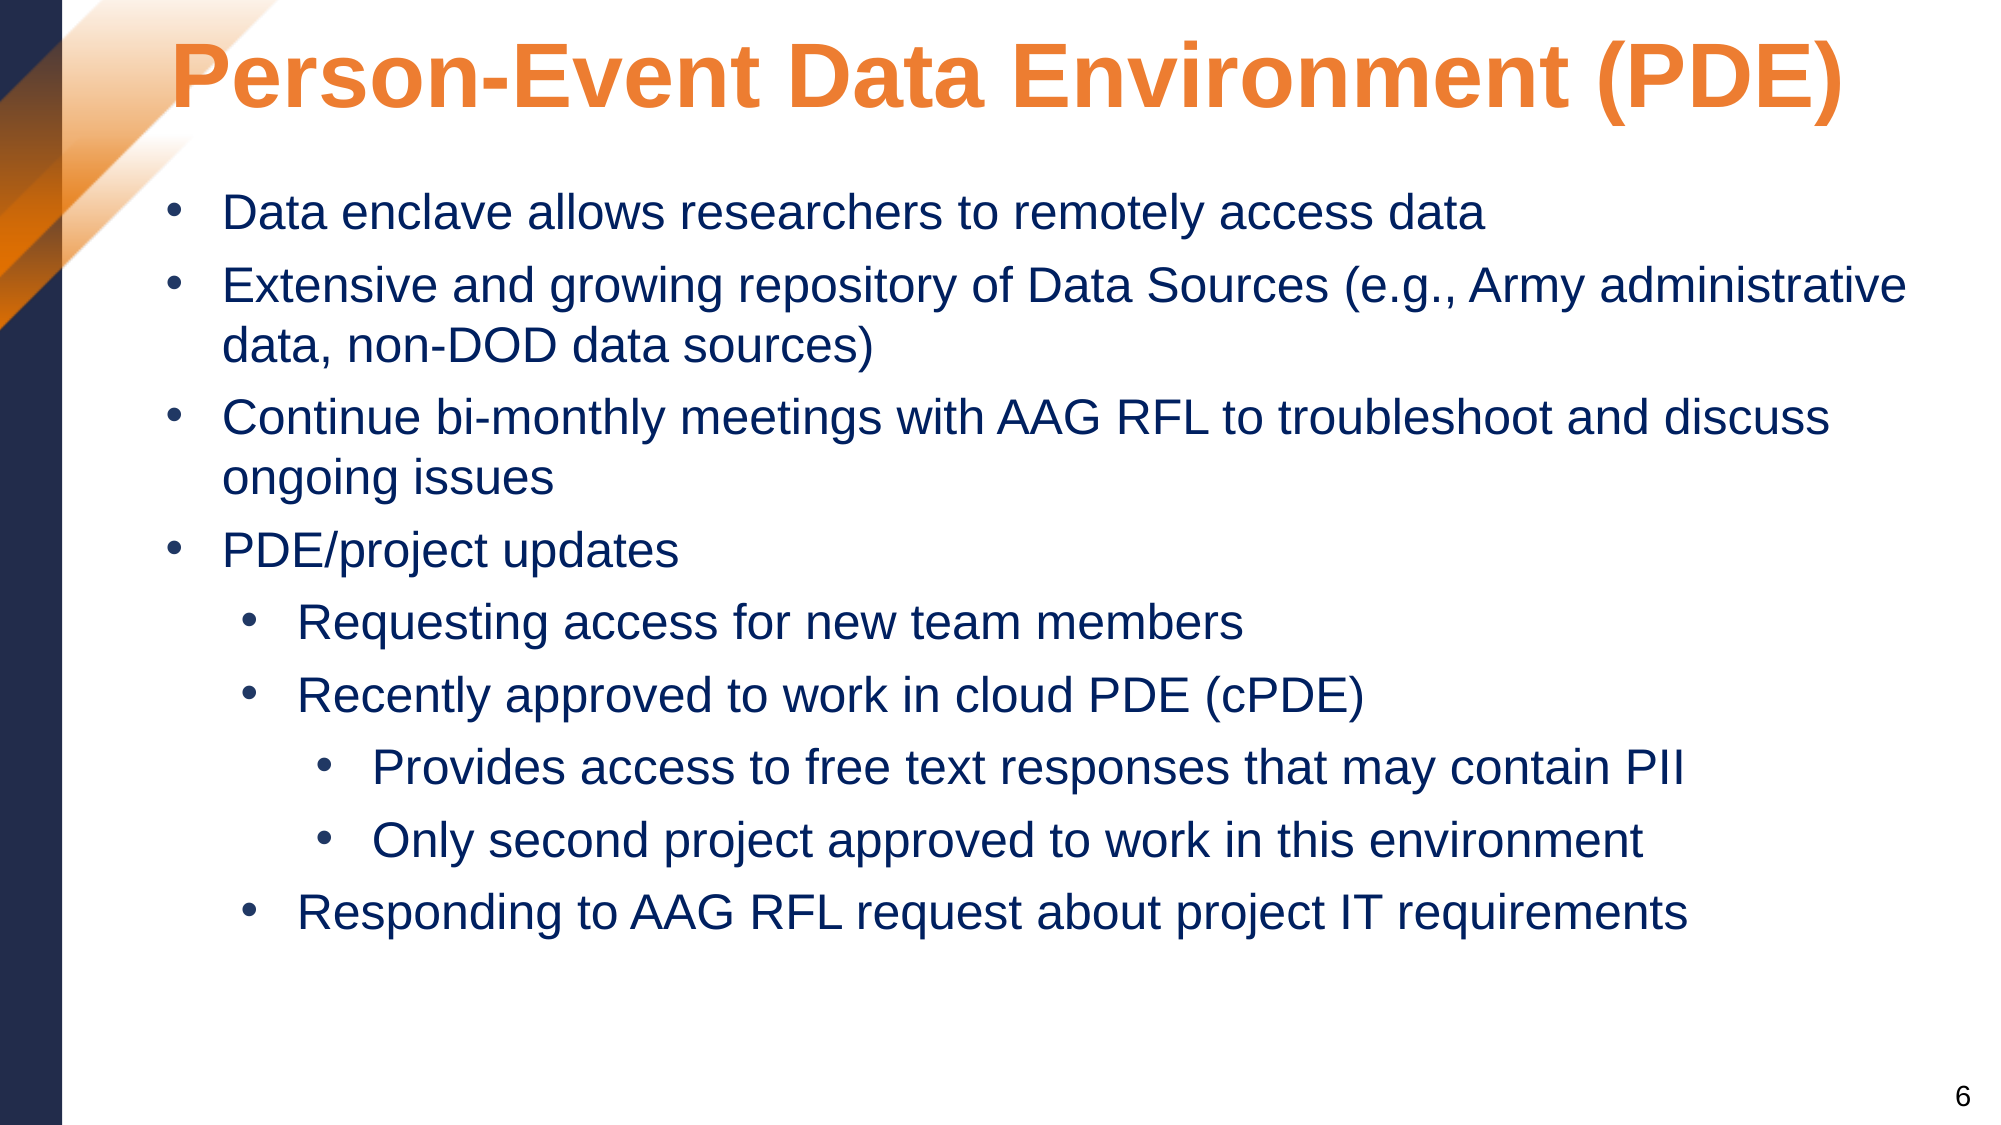

Person-Event Data Environment (PDE)
Data enclave allows researchers to remotely access data
Extensive and growing repository of Data Sources (e.g., Army administrative data, non-DOD data sources)
Continue bi-monthly meetings with AAG RFL to troubleshoot and discuss ongoing issues
PDE/project updates
Requesting access for new team members
Recently approved to work in cloud PDE (cPDE)
Provides access to free text responses that may contain PII
Only second project approved to work in this environment
Responding to AAG RFL request about project IT requirements
6